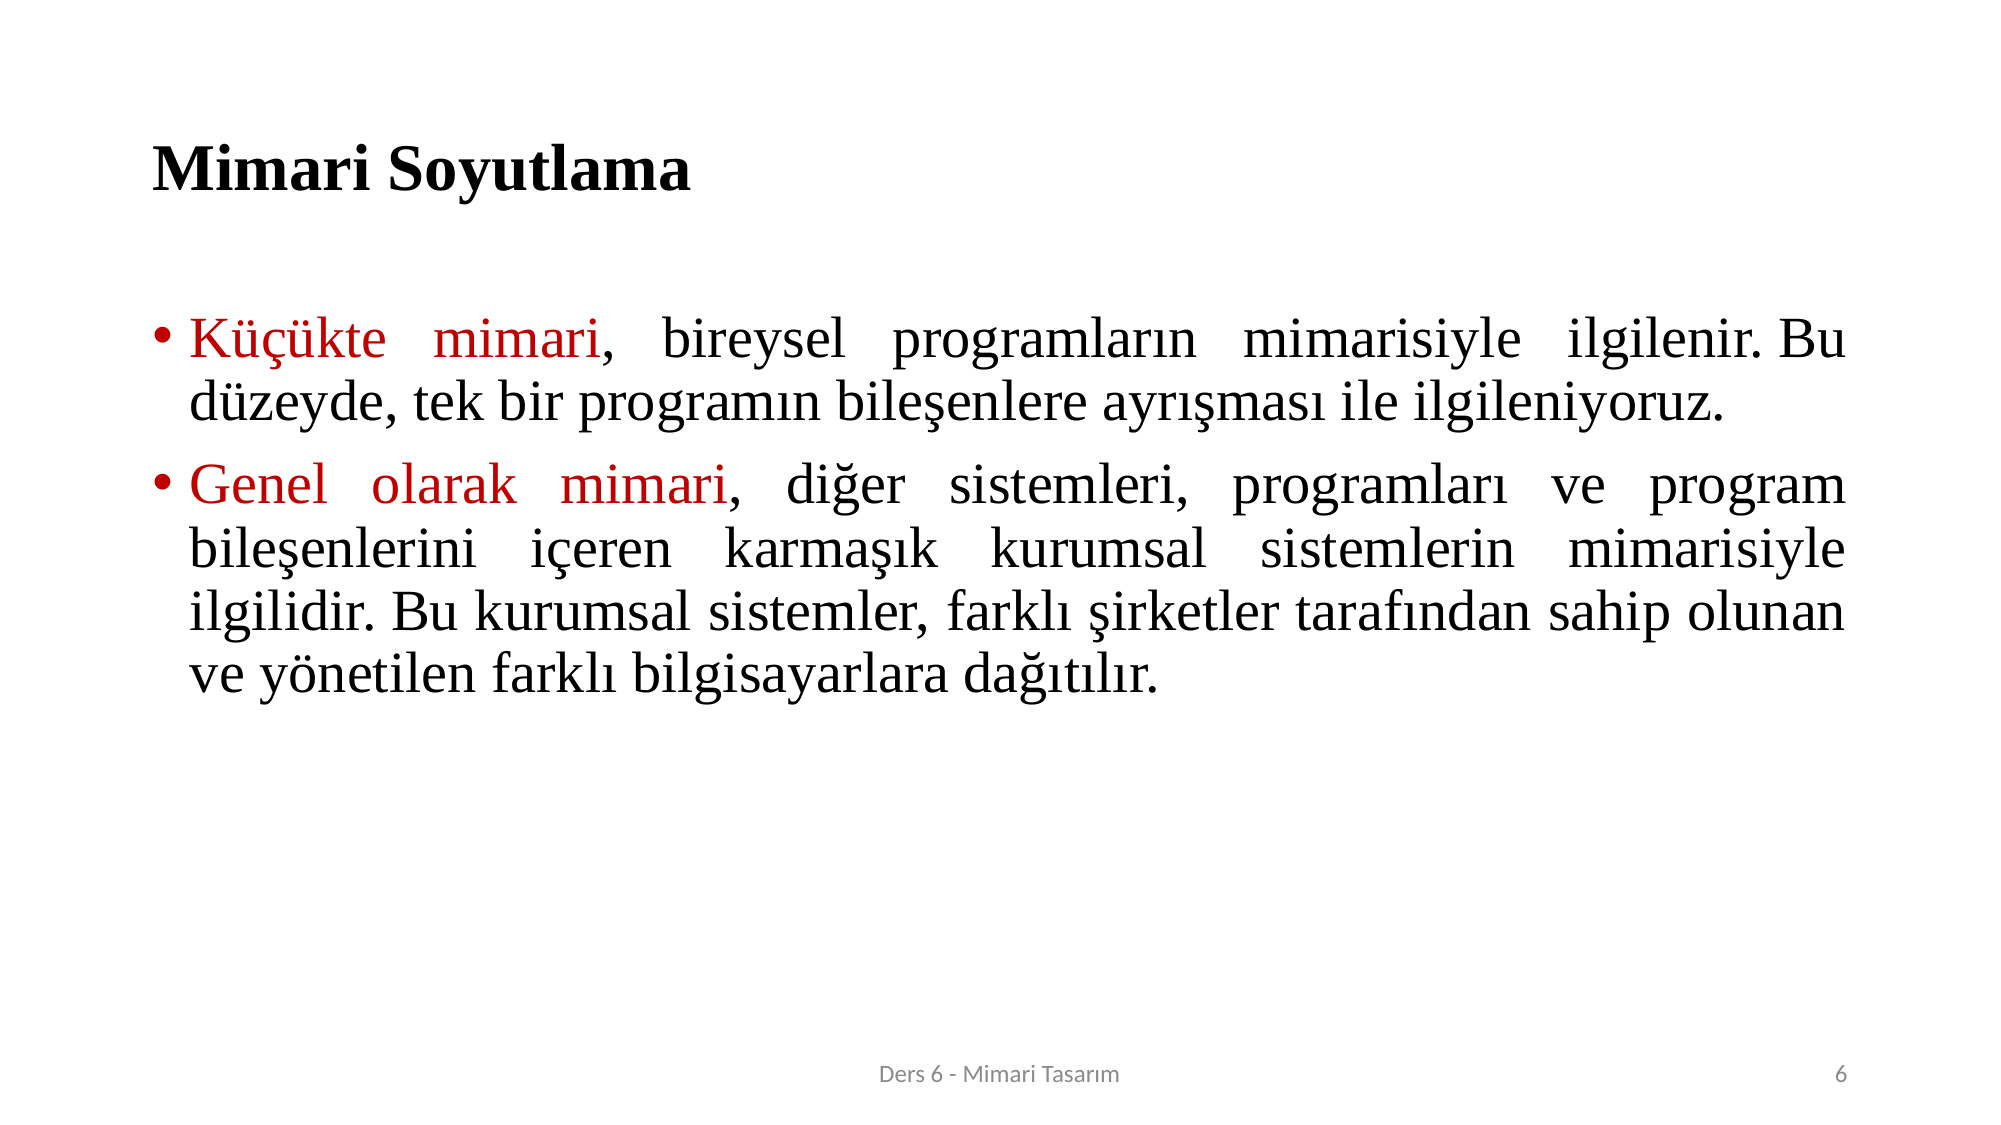

# Mimari Soyutlama
Küçükte mimari, bireysel programların mimarisiyle ilgilenir. Bu düzeyde, tek bir programın bileşenlere ayrışması ile ilgileniyoruz.
Genel olarak mimari, diğer sistemleri, programları ve program bileşenlerini içeren karmaşık kurumsal sistemlerin mimarisiyle ilgilidir. Bu kurumsal sistemler, farklı şirketler tarafından sahip olunan ve yönetilen farklı bilgisayarlara dağıtılır.
Ders 6 - Mimari Tasarım
6